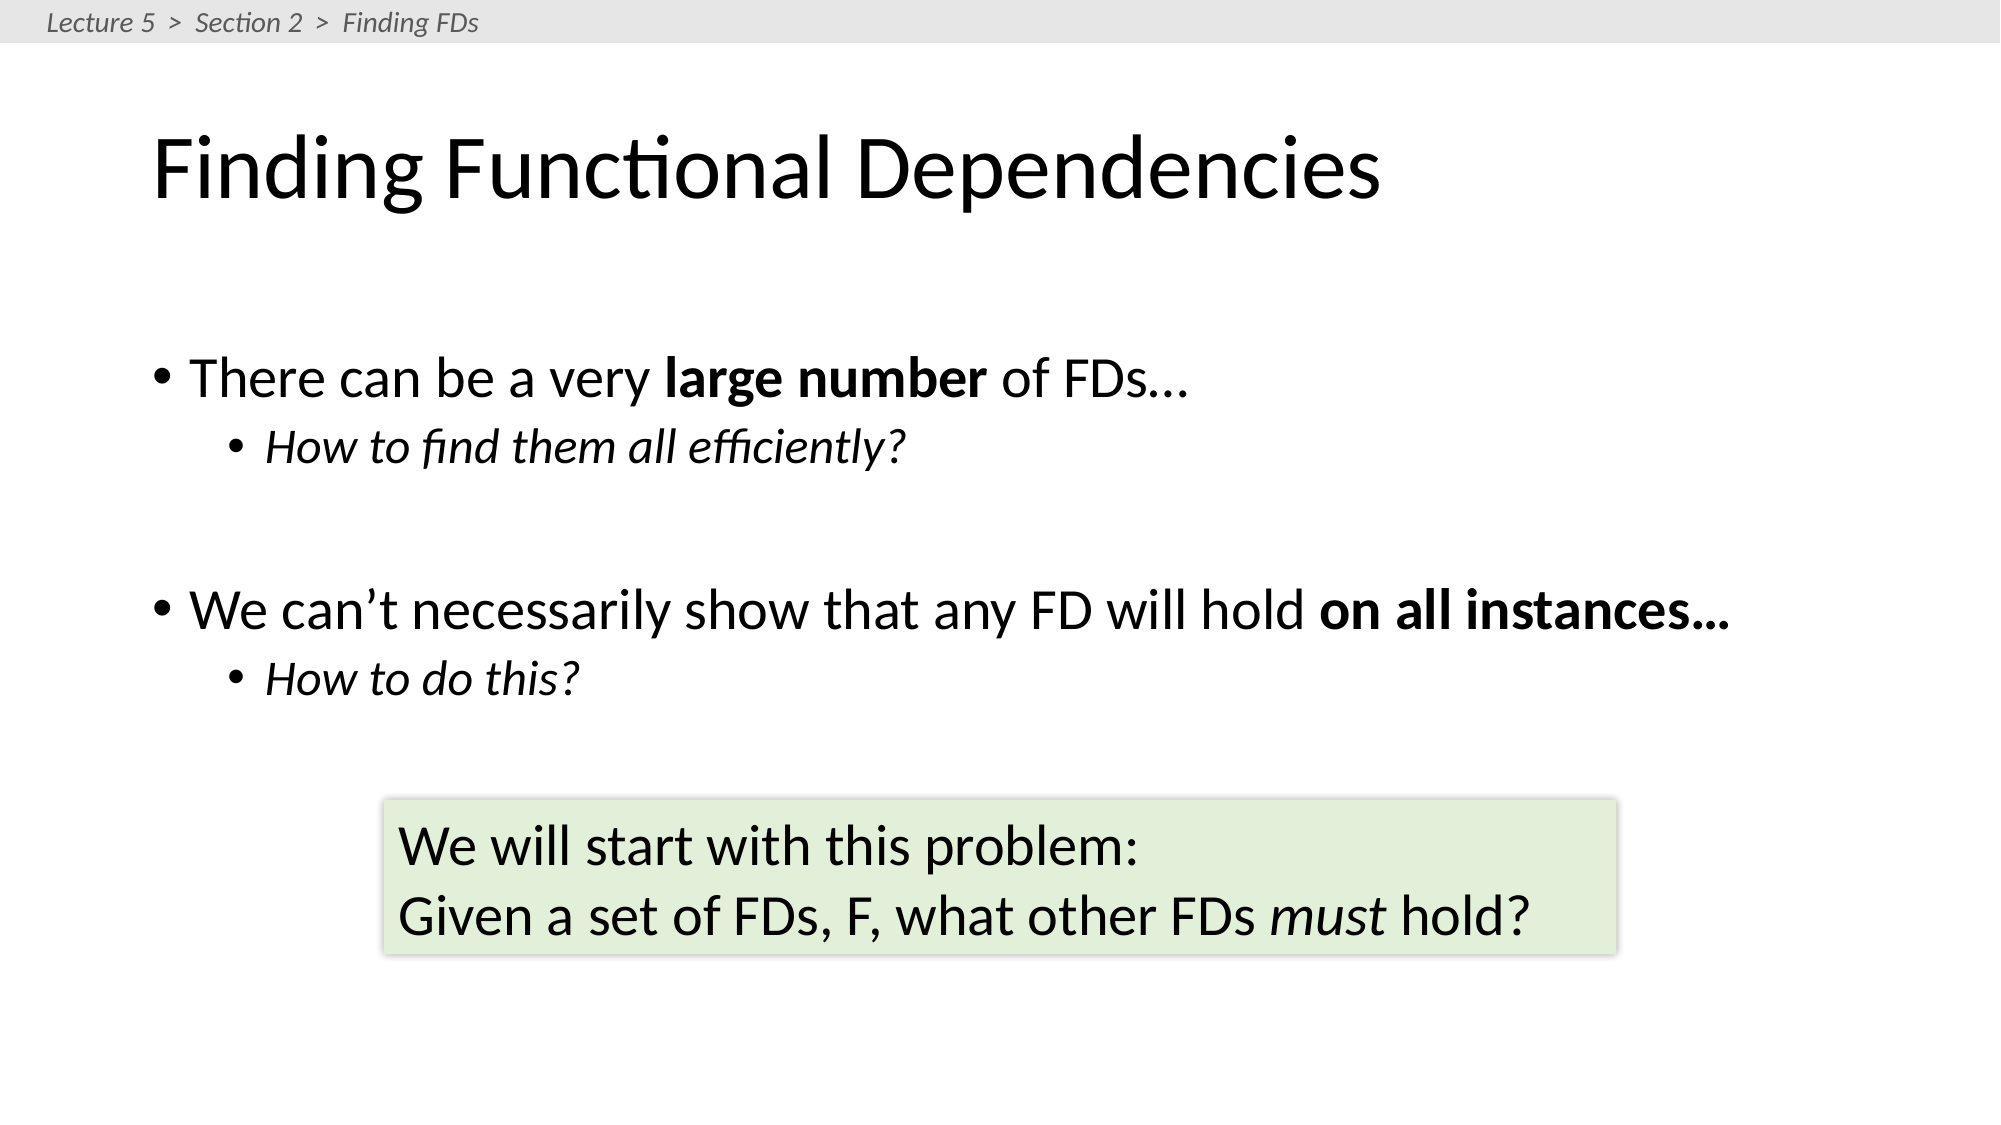

Lecture 5  >  Section 2  >  Finding FDs
# Finding Functional Dependencies
There can be a very large number of FDs…
How to find them all efficiently?

We can’t necessarily show that any FD will hold on all instances…
How to do this?
We will start with this problem:
Given a set of FDs, F, what other FDs must hold?